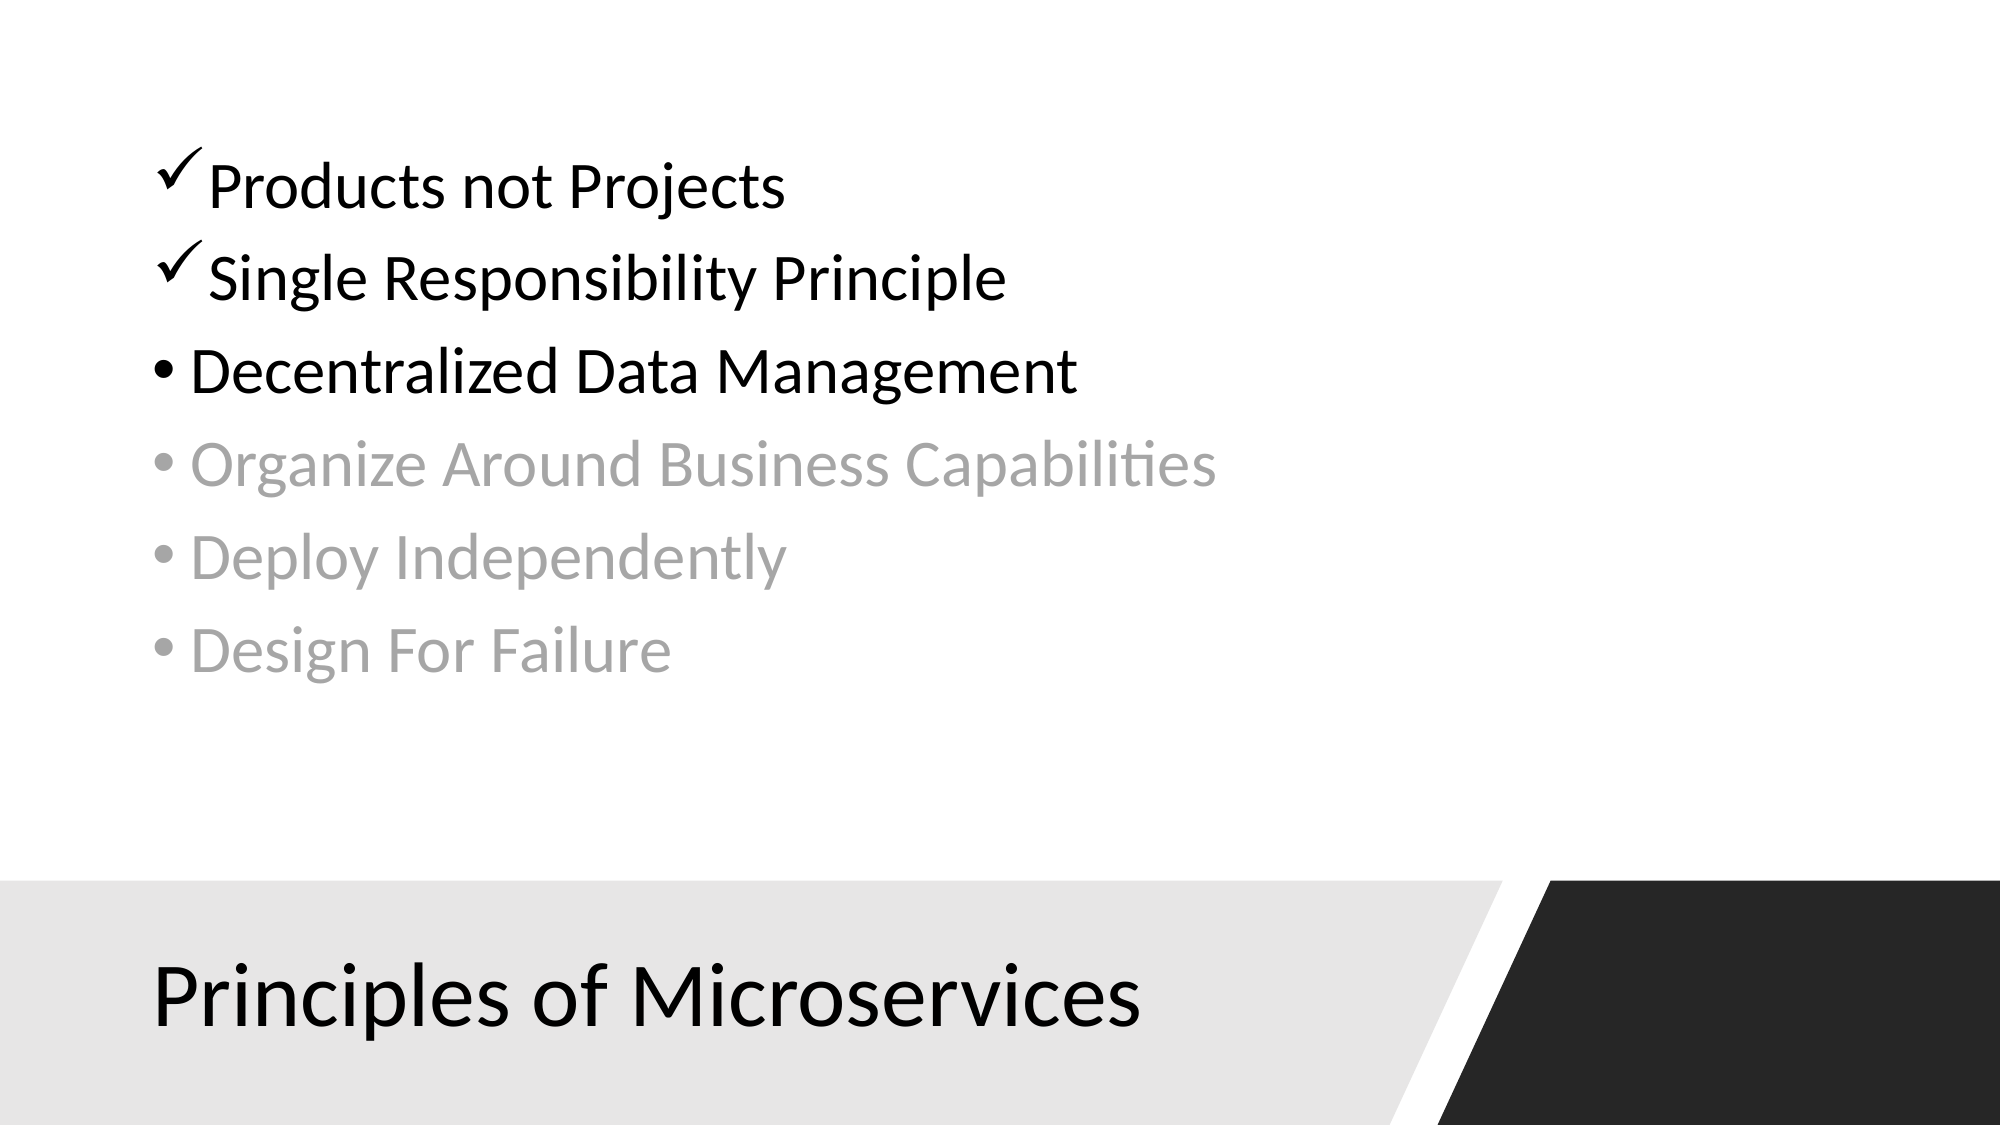

Products not Projects
Single Responsibility Principle
Decentralized Data Management
Organize Around Business Capabilities
Deploy Independently
Design For Failure

# Principles of Microservices